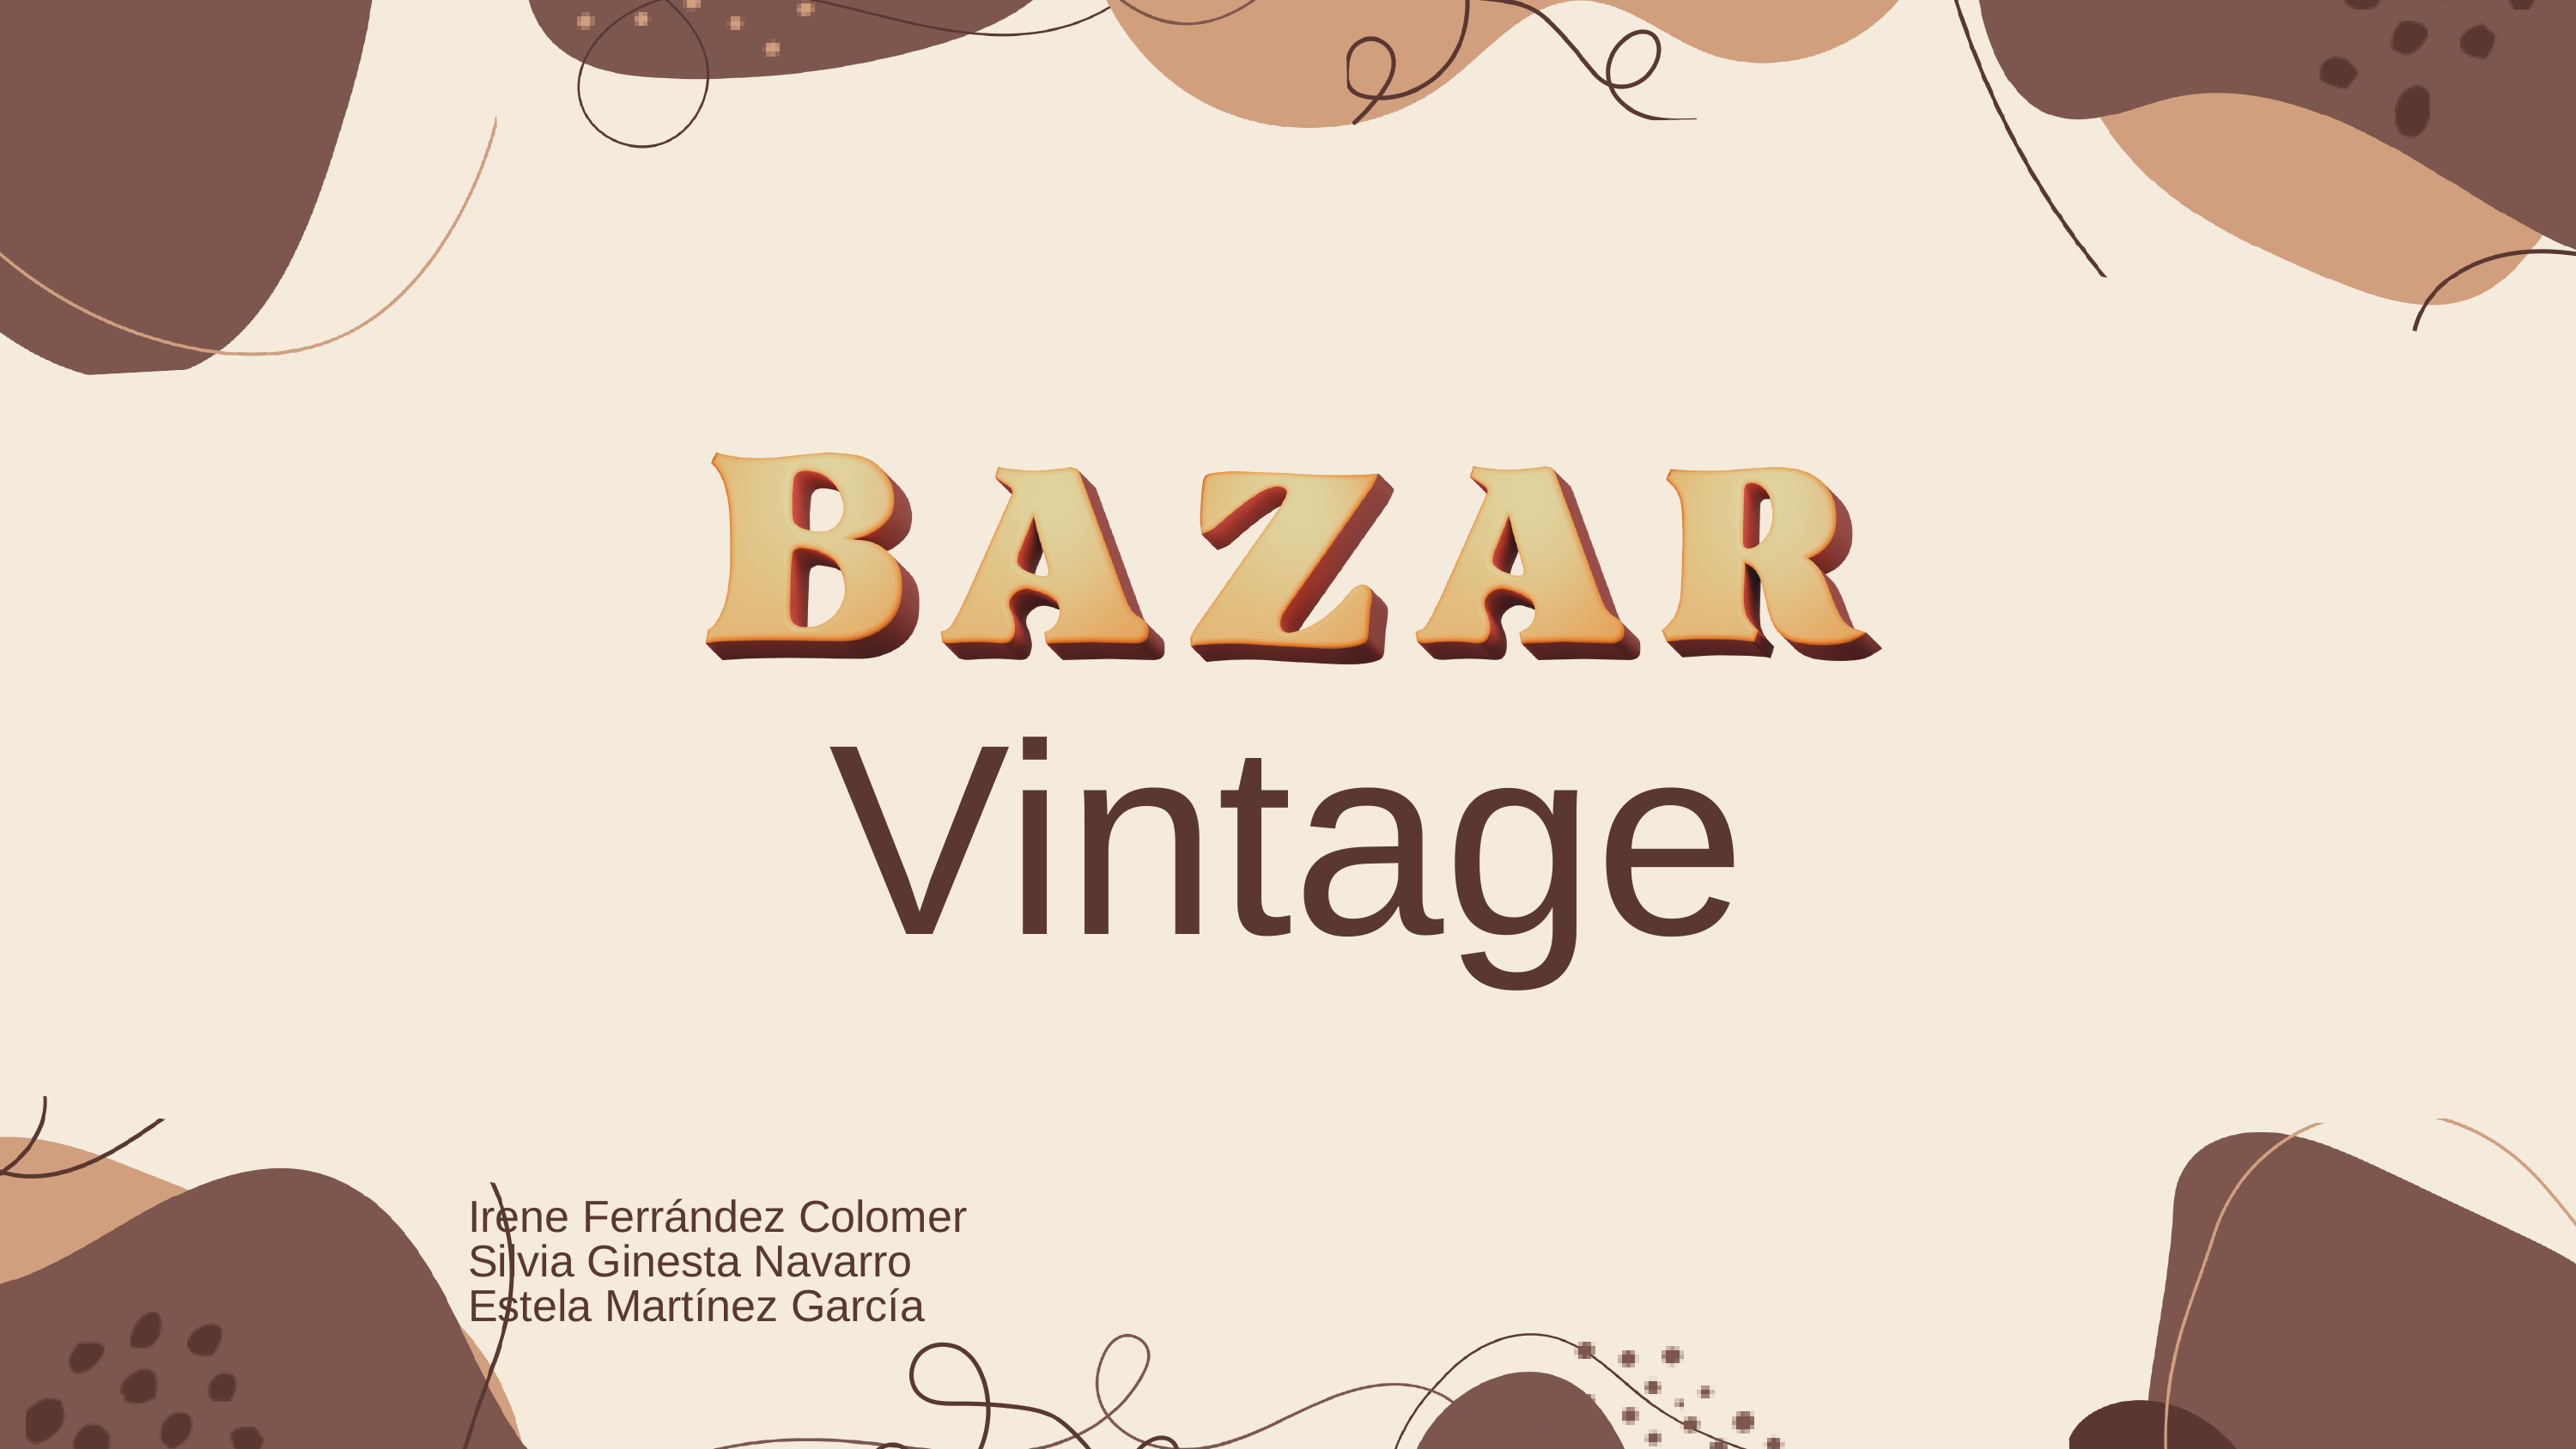

Vintage

Irene Ferrández Colomer
Silvia Ginesta Navarro
Estela Martínez García